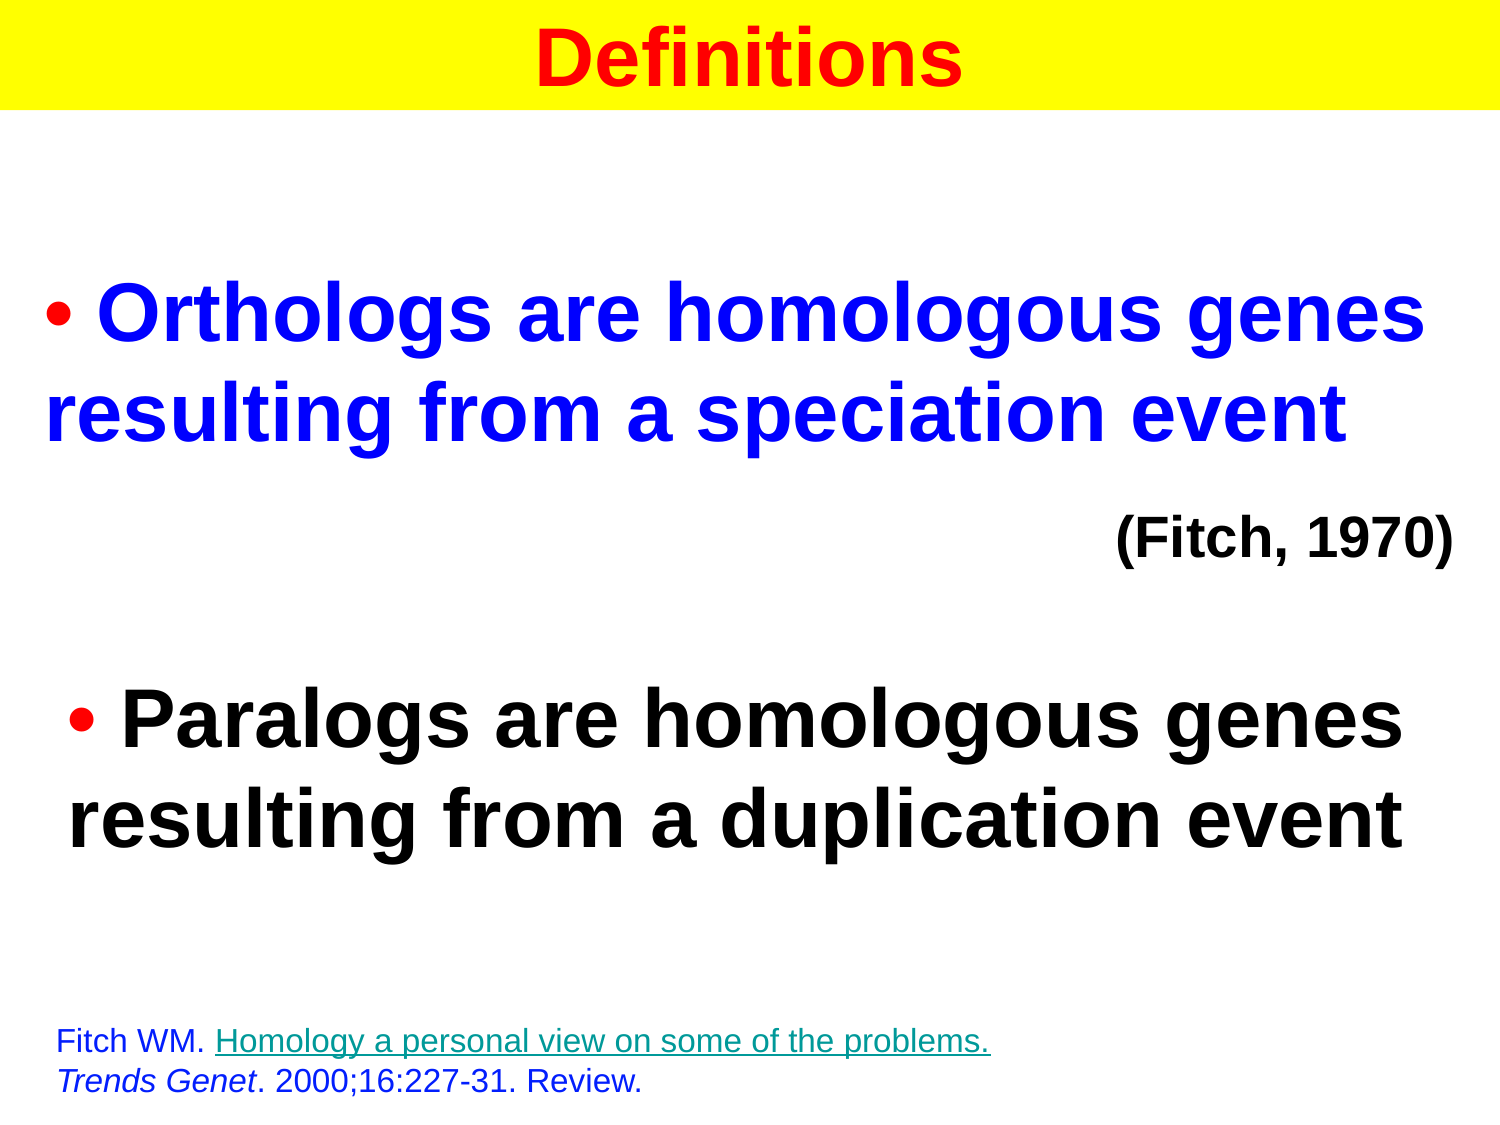

Definitions
• Orthologs are homologous genes resulting from a speciation event
(Fitch, 1970)
• Paralogs are homologous genes resulting from a duplication event
Fitch WM. Homology a personal view on some of the problems.
Trends Genet. 2000;16:227-31. Review.